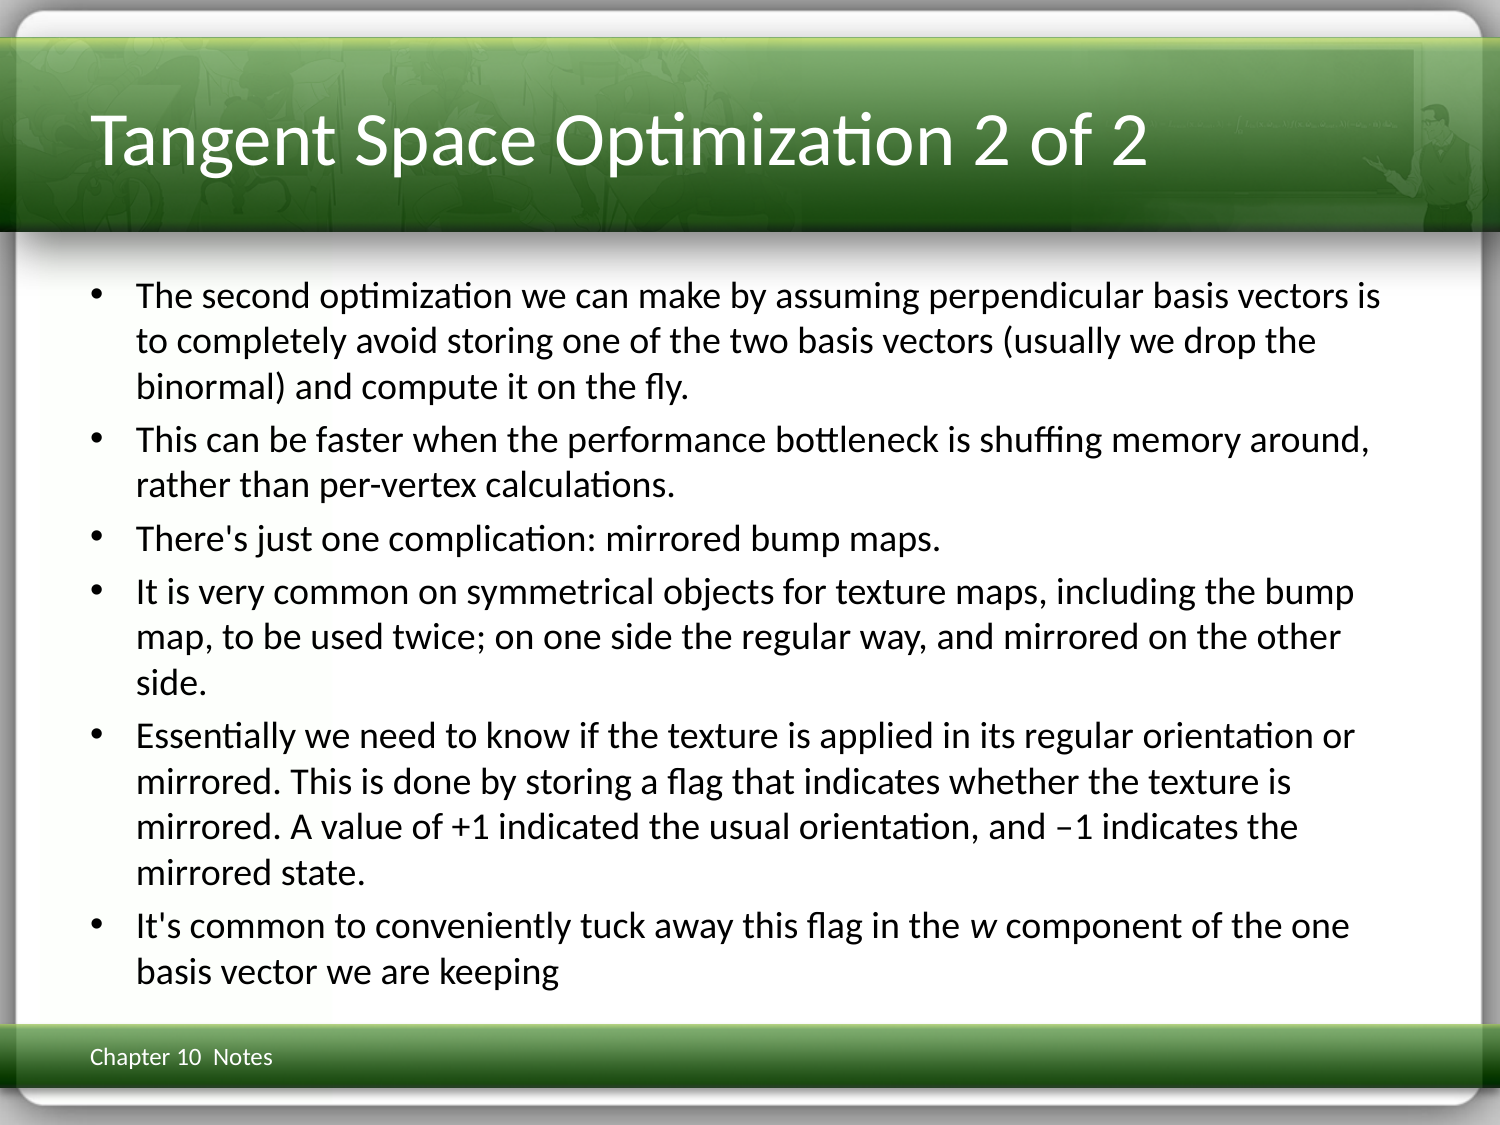

# Tangent Space Optimization 2 of 2
The second optimization we can make by assuming perpendicular basis vectors is to completely avoid storing one of the two basis vectors (usually we drop the binormal) and compute it on the fly.
This can be faster when the performance bottleneck is shuffing memory around, rather than per-vertex calculations.
There's just one complication: mirrored bump maps.
It is very common on symmetrical objects for texture maps, including the bump map, to be used twice; on one side the regular way, and mirrored on the other side.
Essentially we need to know if the texture is applied in its regular orientation or mirrored. This is done by storing a flag that indicates whether the texture is mirrored. A value of +1 indicated the usual orientation, and –1 indicates the mirrored state.
It's common to conveniently tuck away this flag in the w component of the one basis vector we are keeping
Chapter 10  Notes
3D Math Primer for Graphics & Game Dev
239